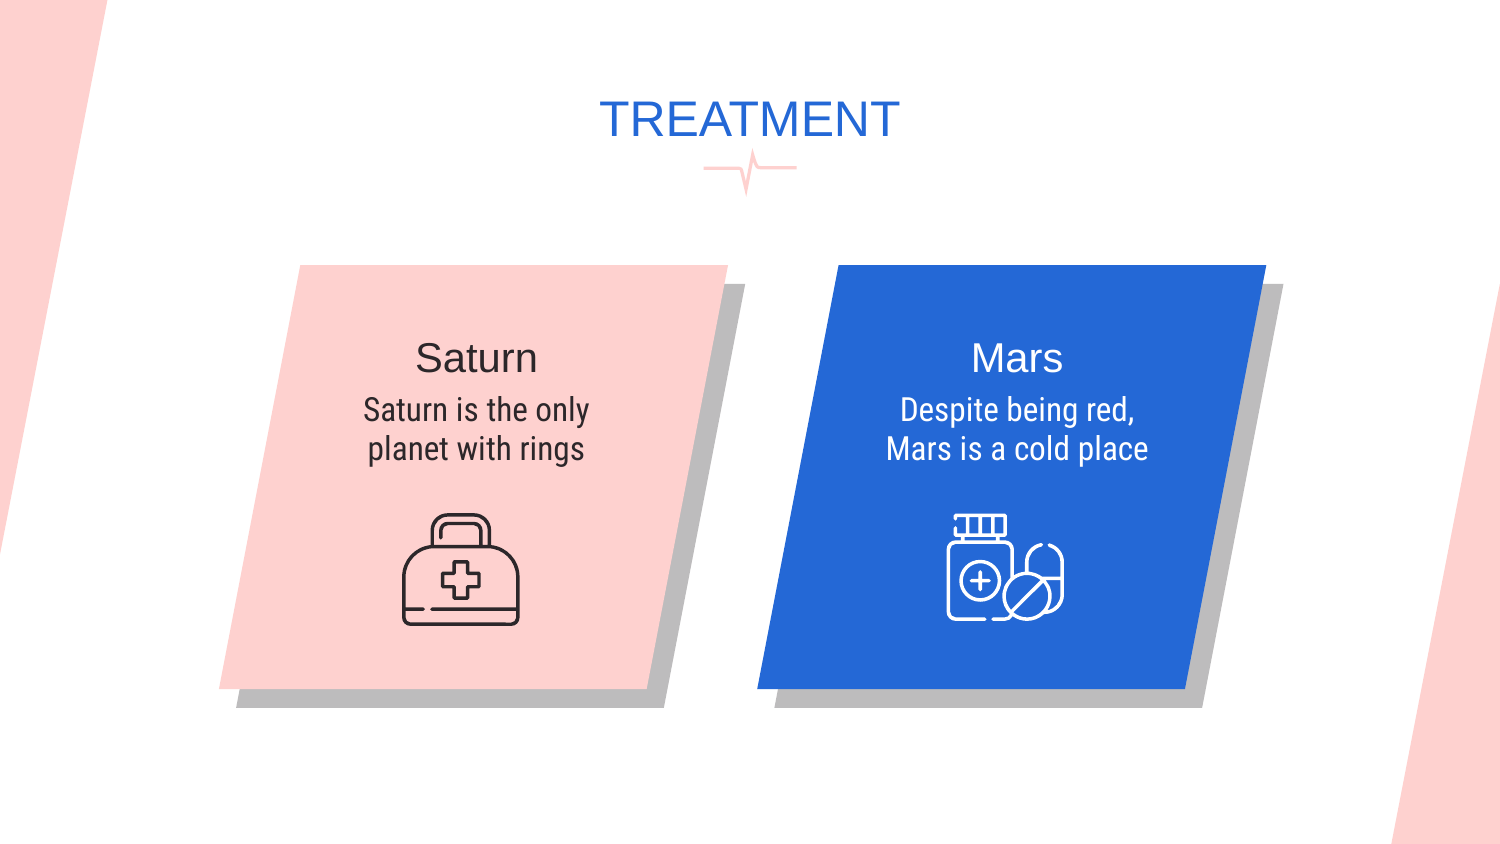

TREATMENT
Saturn
# Mars
Saturn is the only planet with rings
Despite being red, Mars is a cold place